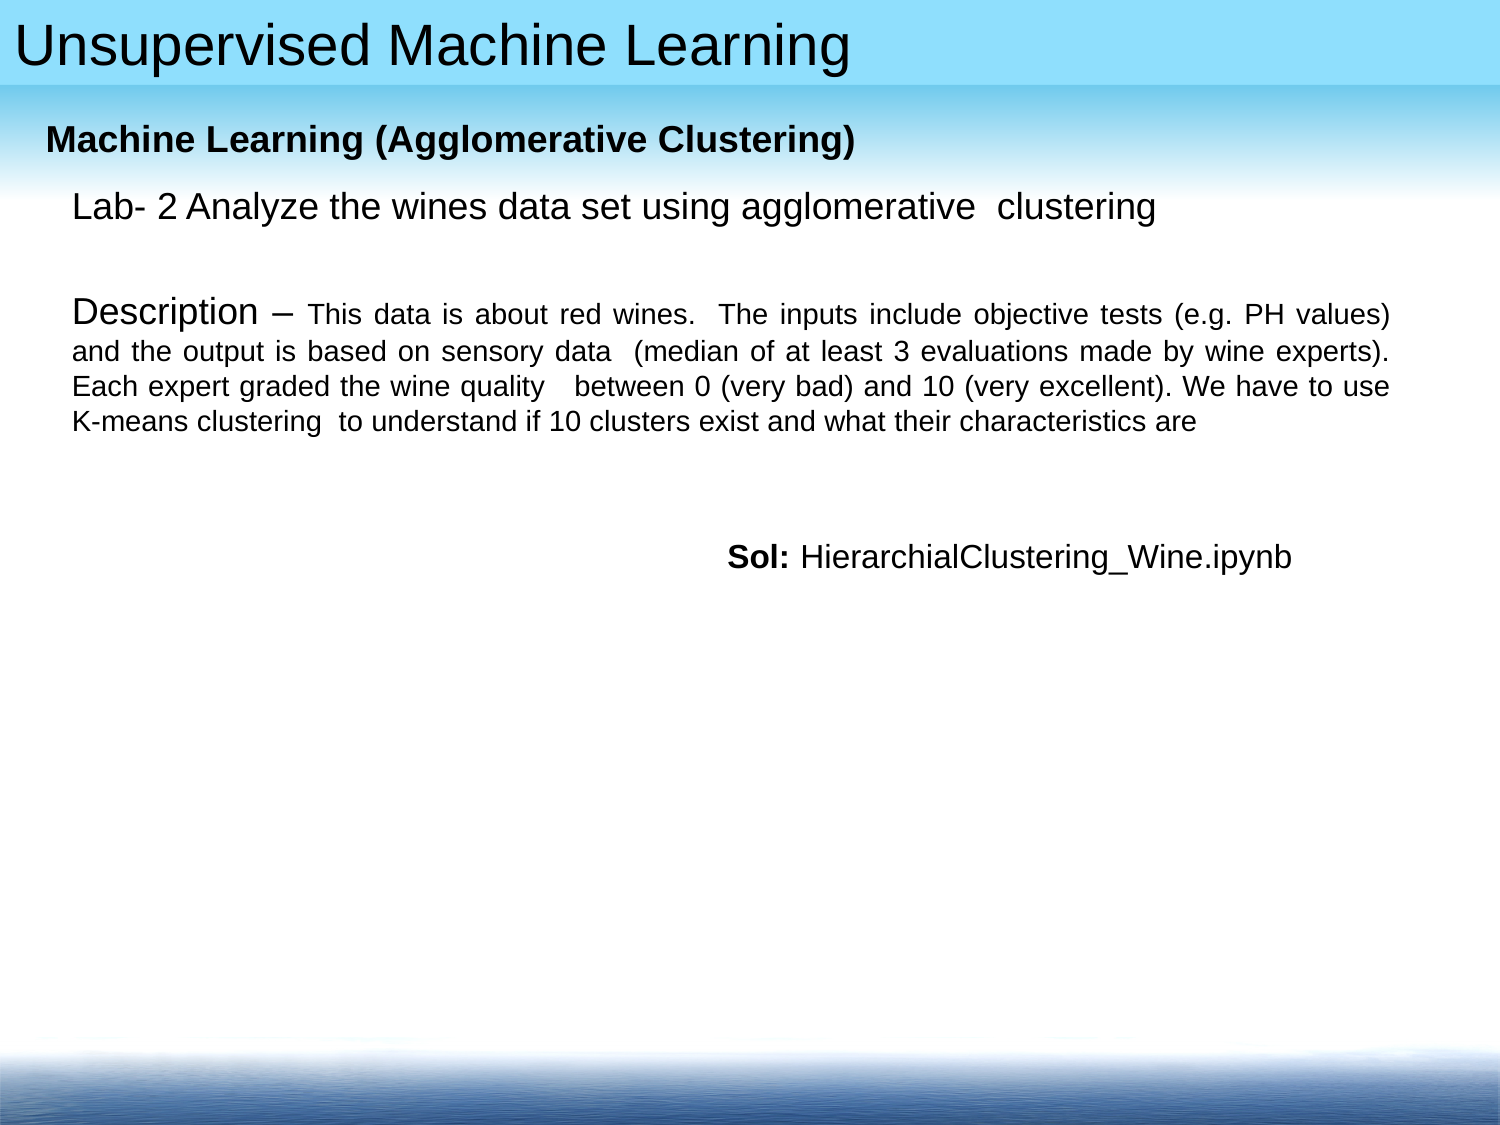

Machine Learning (Agglomerative Clustering)
Lab- 2 Analyze the wines data set using agglomerative  clustering

Description – This data is about red wines.  The inputs include objective tests (e.g. PH values) and the output is based on sensory data  (median of at least 3 evaluations made by wine experts). Each expert graded the wine quality   between 0 (very bad) and 10 (very excellent). We have to use K-means clustering  to understand if 10 clusters exist and what their characteristics are

Sol: HierarchialClustering_Wine.ipynb